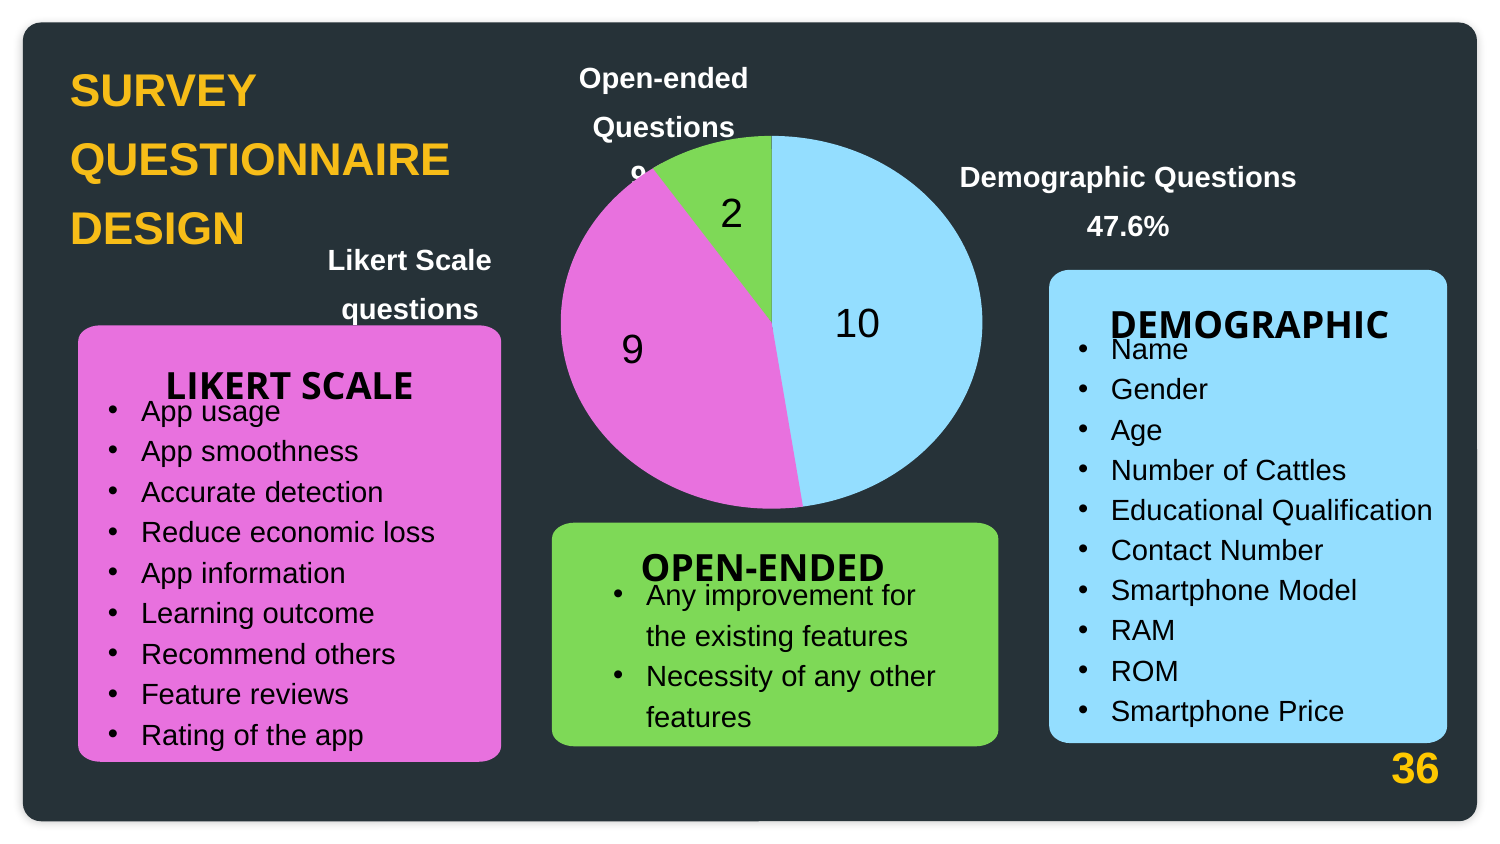

SURVEY
QUESTIONNAIRE
DESIGN
Open-ended Questions
9.5%

Demographic Questions
47.6%
Likert Scale questions
42.9%
2

10
DEMOGRAPHIC
9

LIKERT SCALE
App usage
App smoothness
Accurate detection
Reduce economic loss
App information
Learning outcome
Recommend others
Feature reviews
Rating of the app
Name
Gender
Age
Number of Cattles
Educational Qualification
Contact Number
Smartphone Model
RAM
ROM
Smartphone Price

OPEN-ENDED
Any improvement for the existing features
Necessity of any other features
36